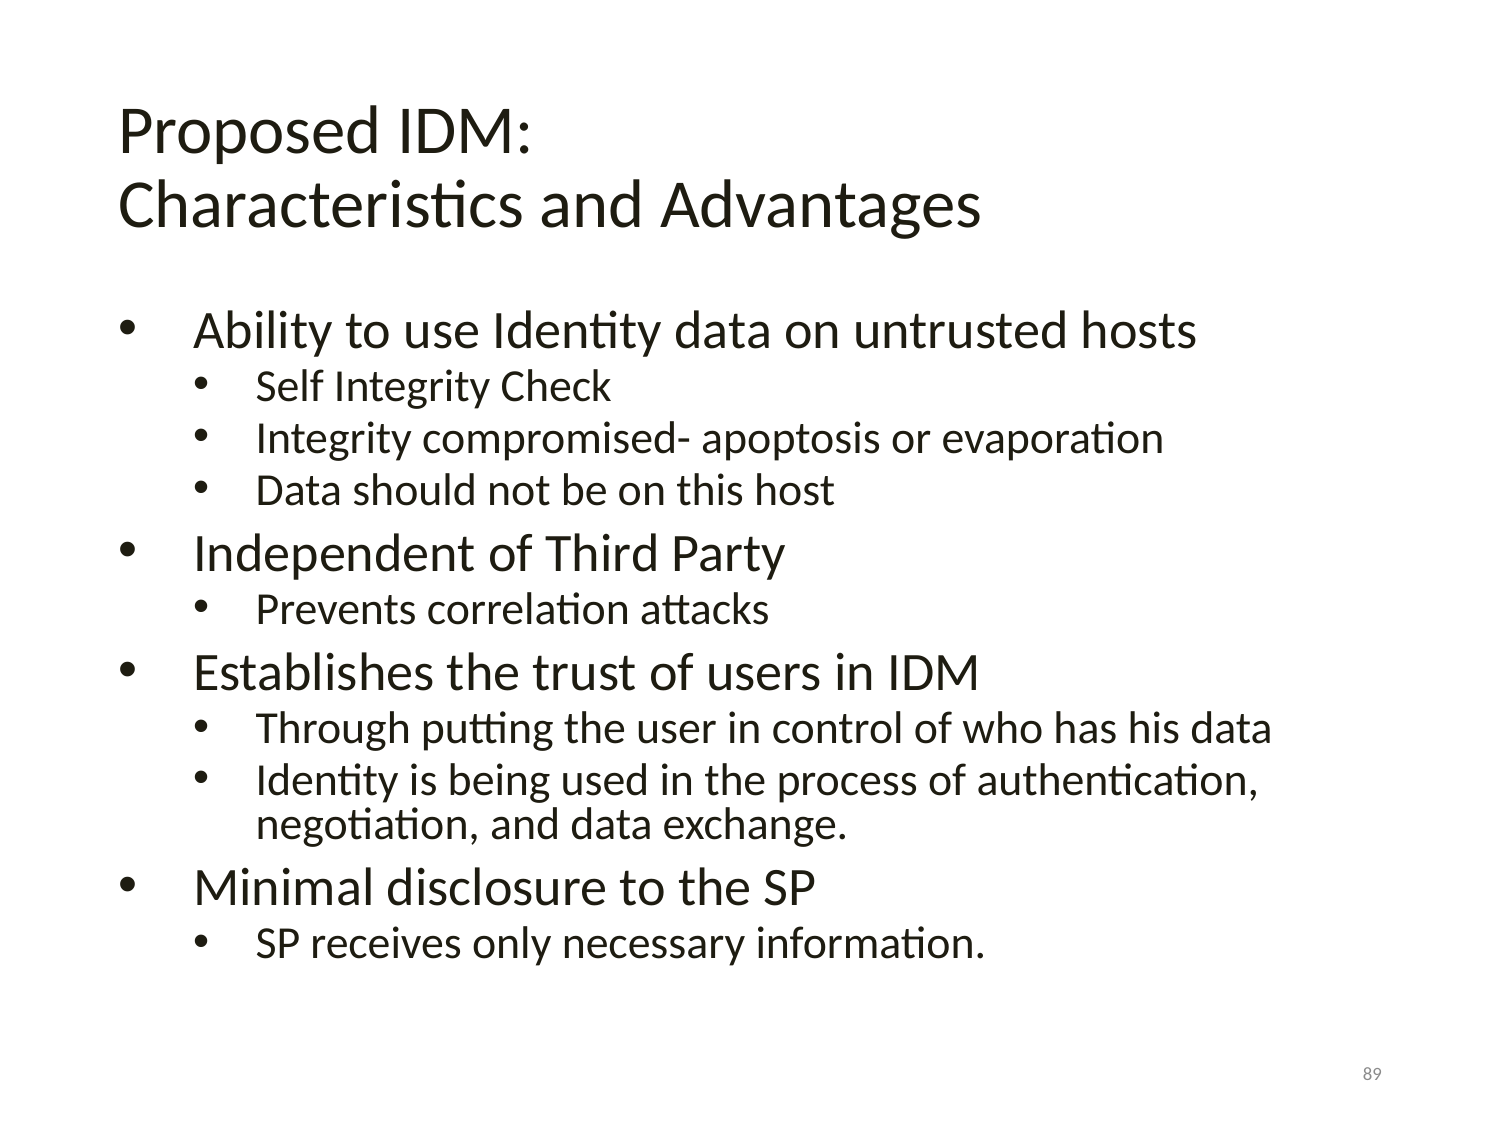

# Proposed IDM: Characteristics and Advantages
Ability to use Identity data on untrusted hosts
Self Integrity Check
Integrity compromised- apoptosis or evaporation
Data should not be on this host
Independent of Third Party
Prevents correlation attacks
Establishes the trust of users in IDM
Through putting the user in control of who has his data
Identity is being used in the process of authentication, negotiation, and data exchange.
Minimal disclosure to the SP
SP receives only necessary information.
89